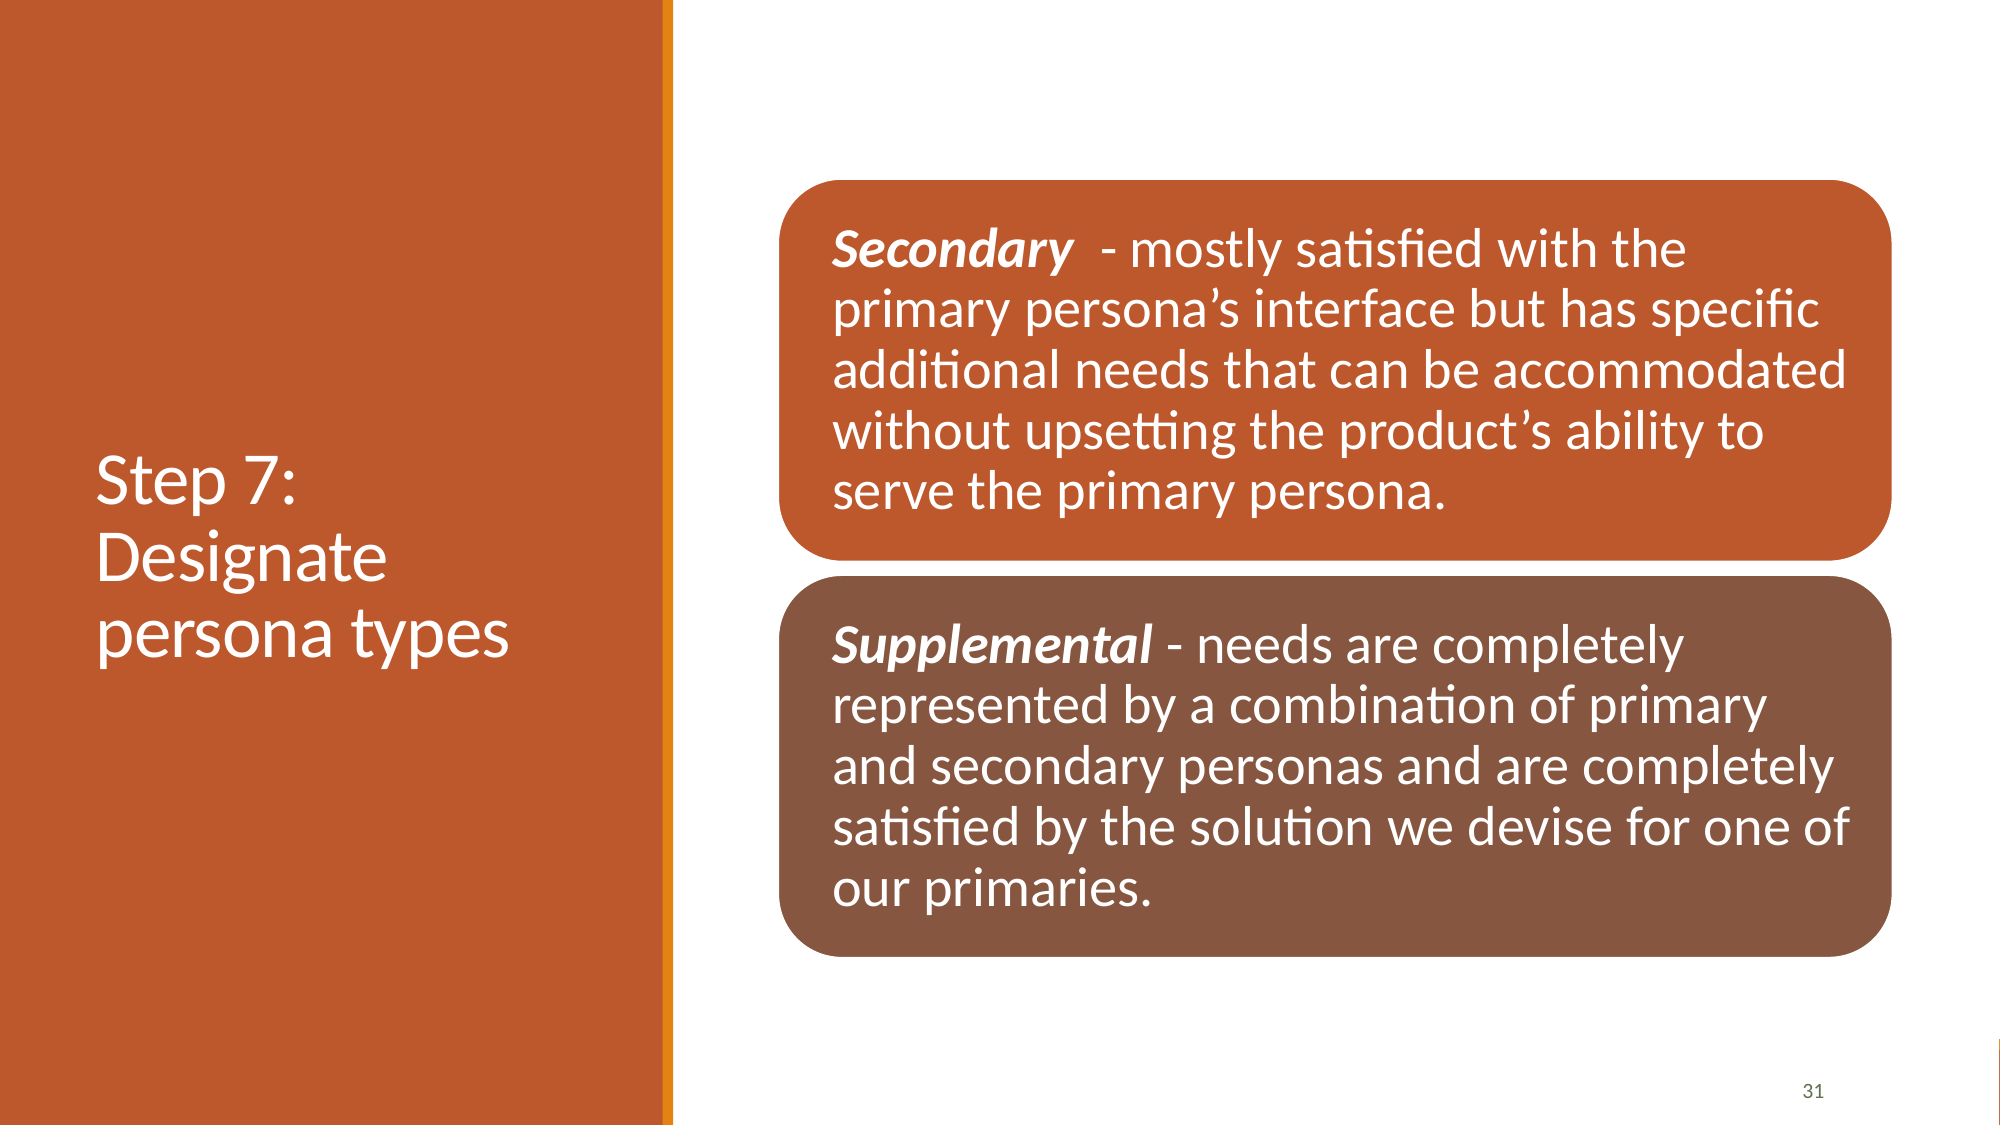

# Step 7: Designate persona types
Secondary  - mostly satisfied with the primary persona’s interface but has specific additional needs that can be accommodated without upsetting the product’s ability to serve the primary persona.
Supplemental - needs are completely represented by a combination of primary and secondary personas and are completely satisfied by the solution we devise for one of our primaries.
31